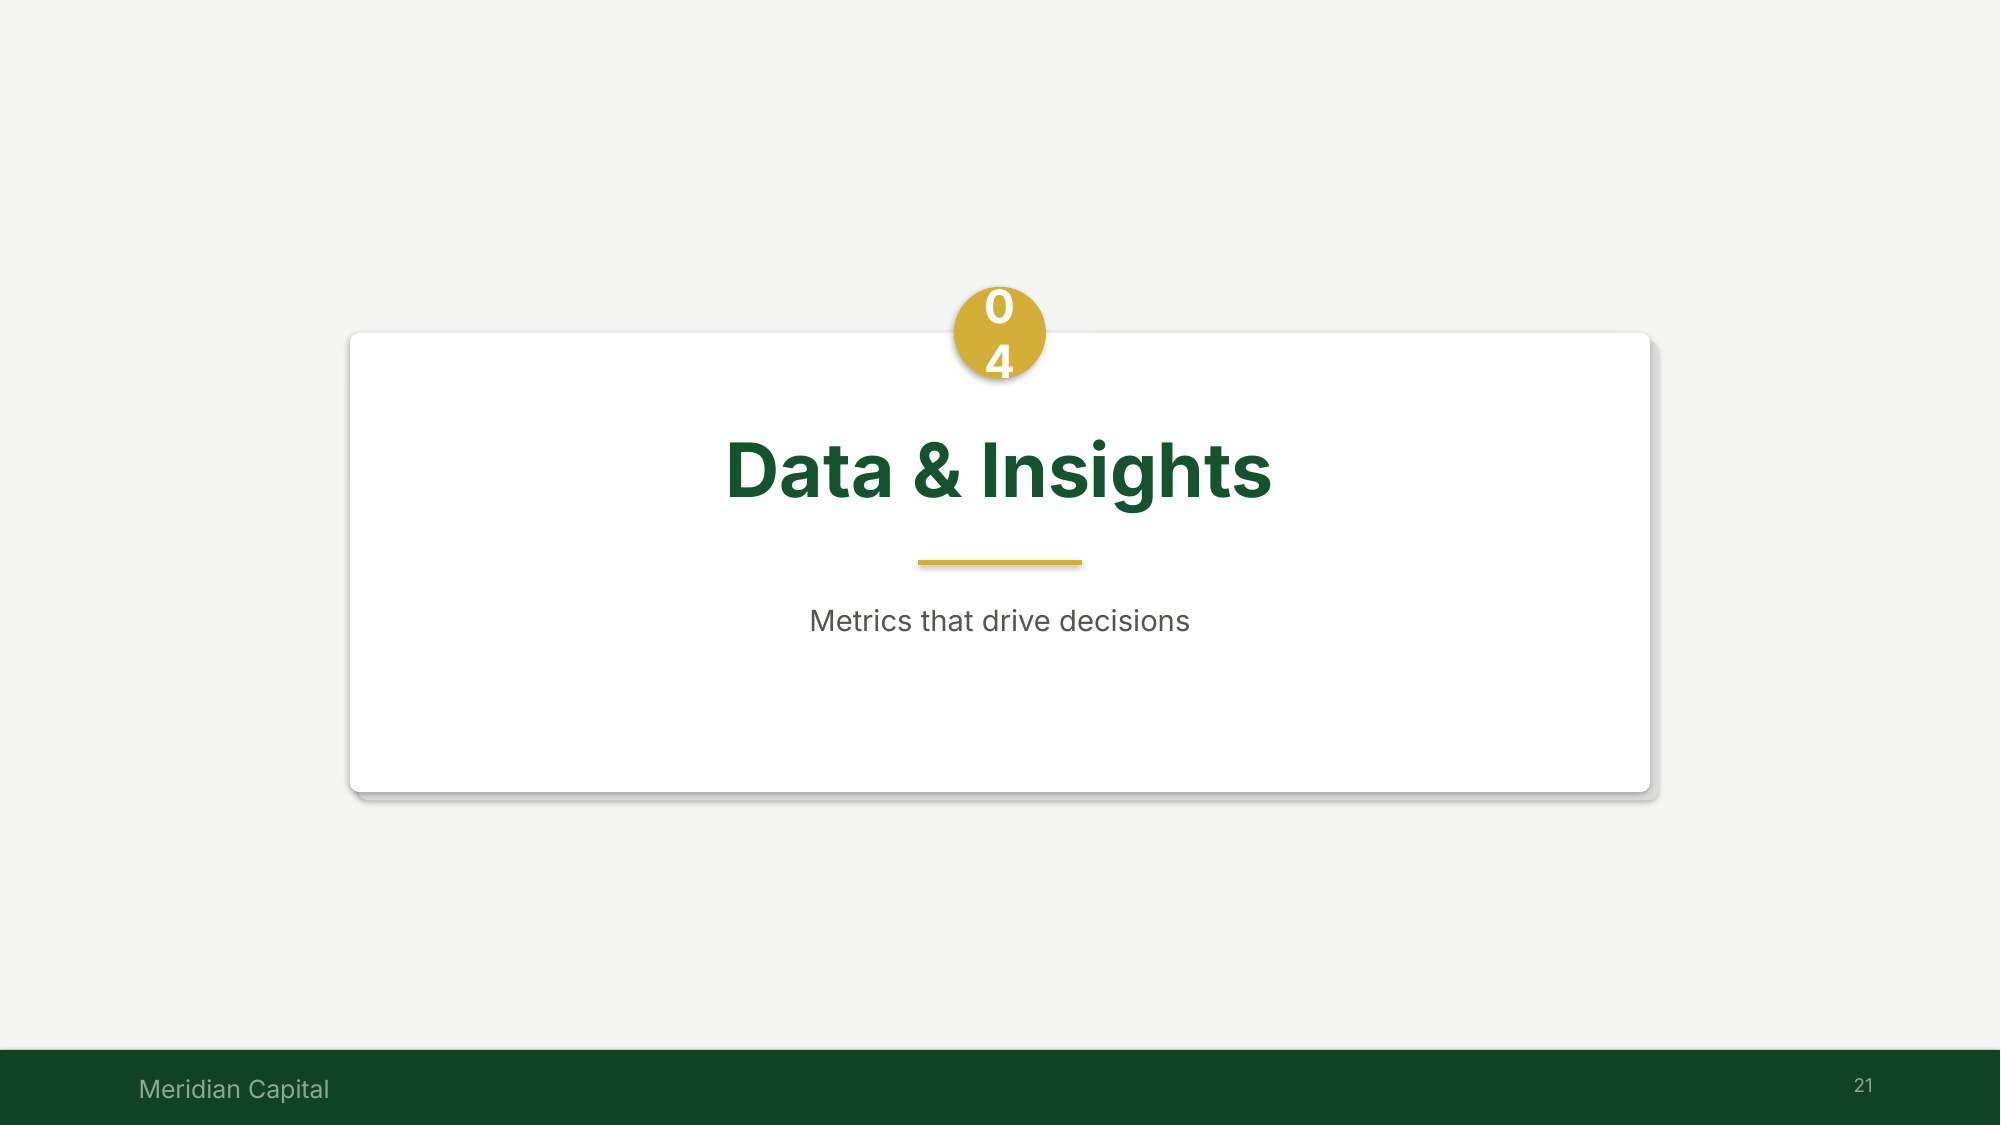

04

Data & Insights
Metrics that drive decisions

Meridian Capital
21